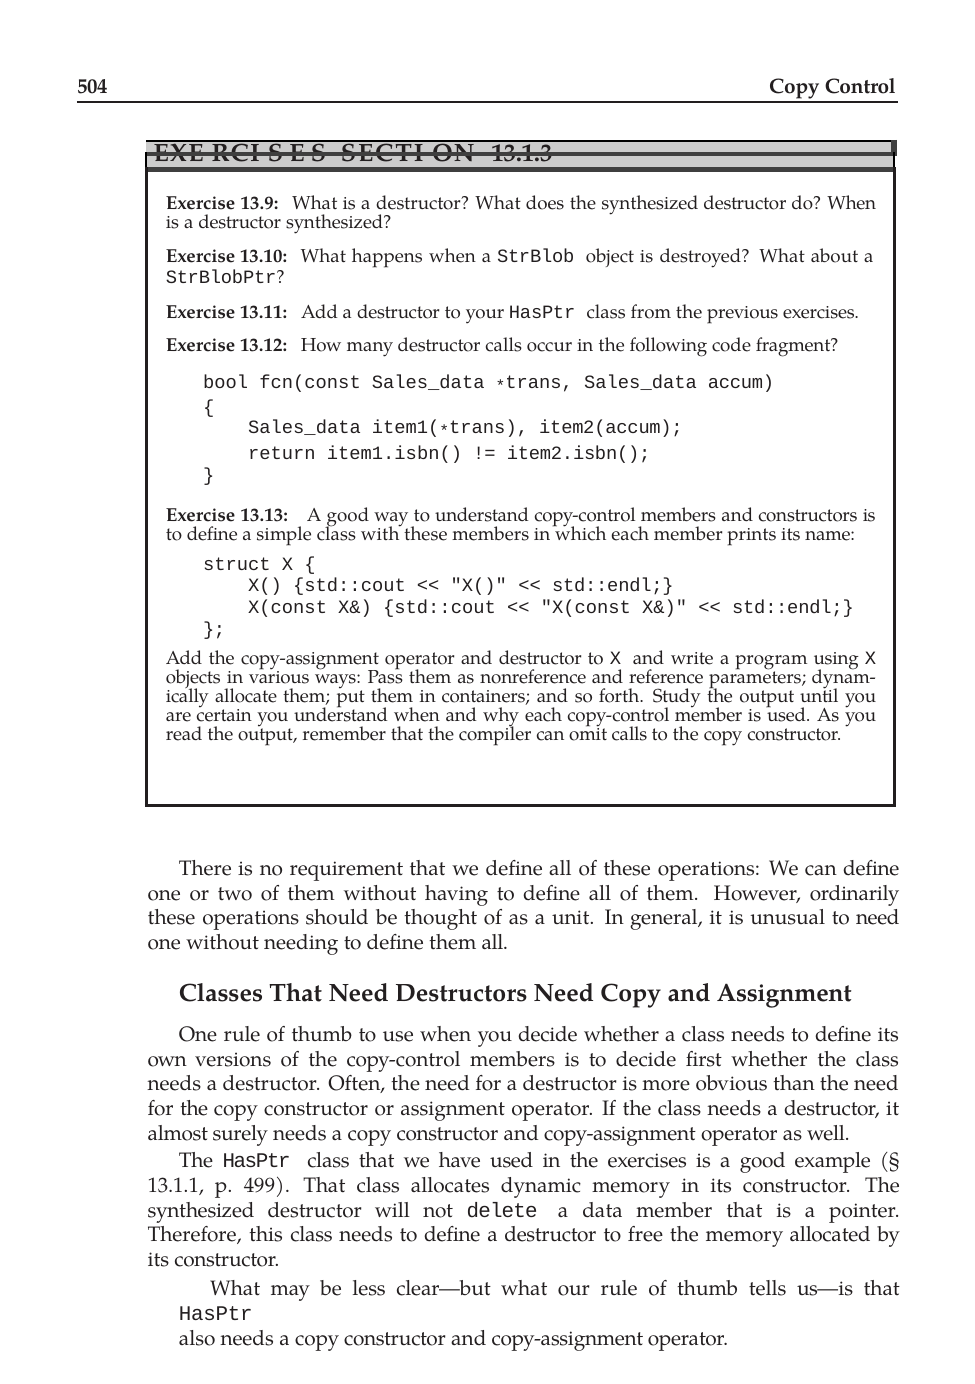

504
Copy Control

|  |
| --- |
| Exe rci s e s Secti on 13.1.3 |
| Exercise 13.9: What is a destructor? What does the synthesized destructor do? When is a destructor synthesized? Exercise 13.10: What happens when a StrBlob object is destroyed? What about a StrBlobPtr? Exercise 13.11: Add a destructor to your HasPtr class from the previous exercises. Exercise 13.12: How many destructor calls occur in the following code fragment? bool fcn(const Sales\_data \*trans, Sales\_data accum) { Sales\_data item1(\*trans), item2(accum); return item1.isbn() != item2.isbn(); } Exercise 13.13: A good way to understand copy-control members and constructors is to define a simple class with these members in which each member prints its name: struct X { X() {std::cout << "X()" << std::endl;} X(const X&) {std::cout << "X(const X&)" << std::endl;} }; Add the copy-assignment operator and destructor to X and write a program using X objects in various ways: Pass them as nonreference and reference parameters; dynam- ically allocate them; put them in containers; and so forth. Study the output until you are certain you understand when and why each copy-control member is used. As you read the output, remember that the compiler can omit calls to the copy constructor. |
There is no requirement that we define all of these operations: We can define one or two of them without having to define all of them. However, ordinarily these operations should be thought of as a unit. In general, it is unusual to need one without needing to define them all.

Classes That Need Destructors Need Copy and Assignment
One rule of thumb to use when you decide whether a class needs to define its own versions of the copy-control members is to decide first whether the class needs a destructor. Often, the need for a destructor is more obvious than the need for the copy constructor or assignment operator. If the class needs a destructor, it almost surely needs a copy constructor and copy-assignment operator as well.
The HasPtr class that we have used in the exercises is a good example (§ 13.1.1, p. 499). That class allocates dynamic memory in its constructor. The synthesized destructor will not delete a data member that is a pointer. Therefore, this class needs to define a destructor to free the memory allocated by its constructor.
What may be less clear—but what our rule of thumb tells us—is that HasPtr
also needs a copy constructor and copy-assignment operator.